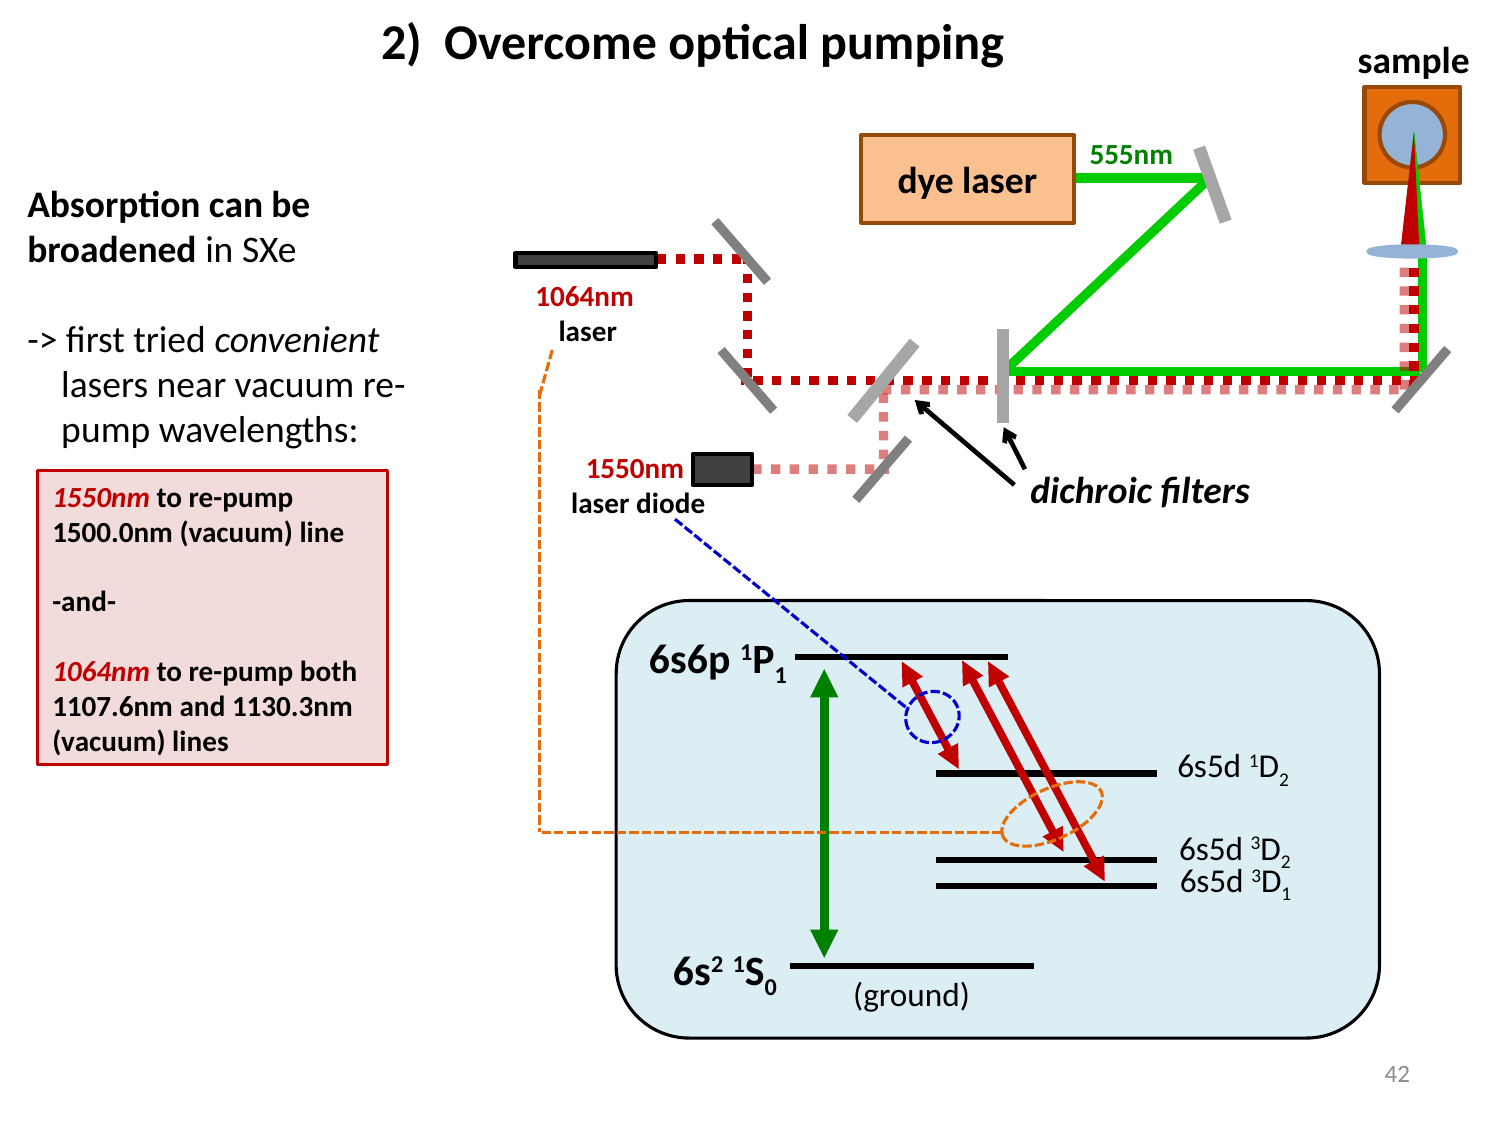

2)  Overcome optical pumping
sample

555nm

dye laser
Absorption can be broadened in SXe

-> first tried convenient
    lasers near vacuum re-
    pump wavelengths:

1064nm
laser
1550nm
laser diode

dichroic filters
1550nm to re-pump 1500.0nm (vacuum) line

-and-

1064nm to re-pump both
1107.6nm and 1130.3nm (vacuum) lines

6s6p 1P1

6s5d 1D2

6s5d 3D2
6s5d 3D1
6s2 1S0
(ground)
42